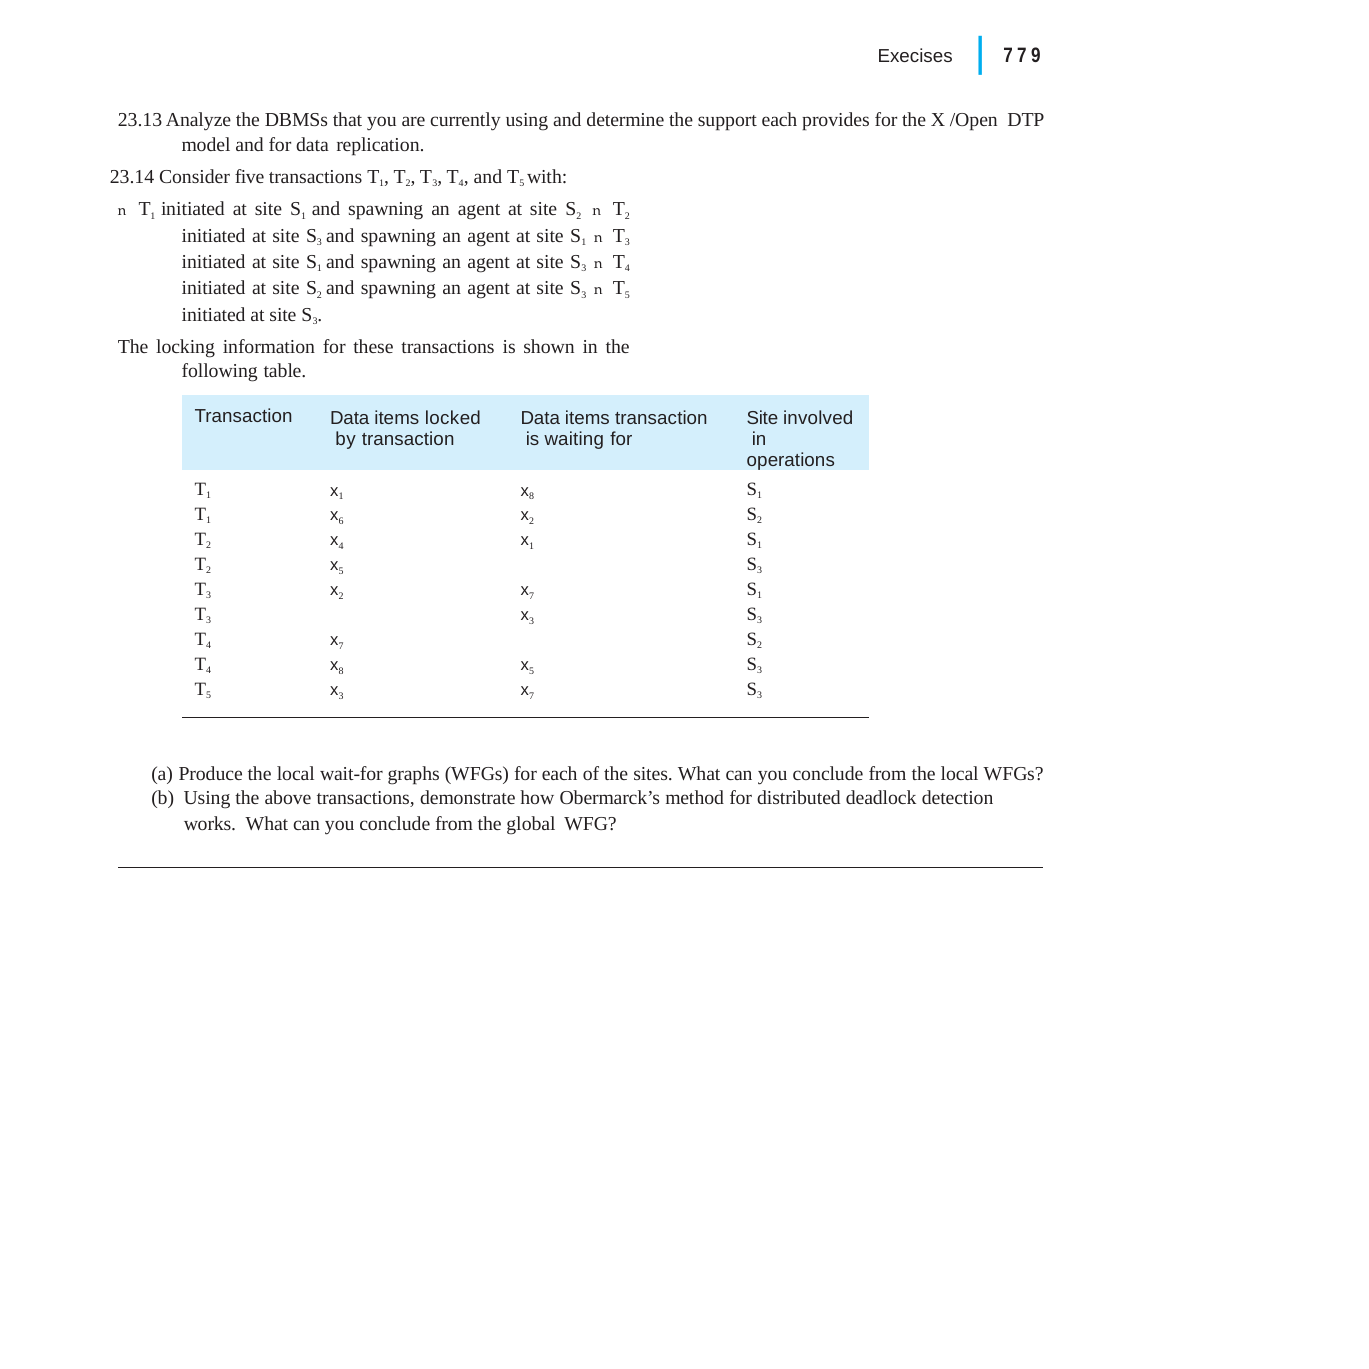

|
Execises	779
23.13 Analyze the DBMSs that you are currently using and determine the support each provides for the X /Open  DTP model and for data replication.
23.14 Consider five transactions T1, T2, T3, T4, and T5 with:
n T1 initiated at site S1 and spawning an agent at site S2  n T2 initiated at site S3 and spawning an agent at site S1  n T3 initiated at site S1 and spawning an agent at site S3  n T4 initiated at site S2 and spawning an agent at site S3  n T5 initiated at site S3.
The locking information for these transactions is shown in the following table.
| Transaction | Data items locked by transaction | Data items transaction is waiting for | Site involved in operations |
| --- | --- | --- | --- |
| T1 | x1 | x8 | S1 |
| T1 | x6 | x2 | S2 |
| T2 | x4 | x1 | S1 |
| T2 | x5 |  | S3 |
| T3 | x2 | x7 | S1 |
| T3 |  | x3 | S3 |
| T4 | x7 |  | S2 |
| T4 | x8 | x5 | S3 |
| T5 | x3 | x7 | S3 |
(a) Produce the local wait-for graphs (WFGs) for each of the sites. What can you conclude from the local WFGs?
(b) Using the above transactions, demonstrate how Obermarck’s method for distributed deadlock detection works.  What can you conclude from the global WFG?